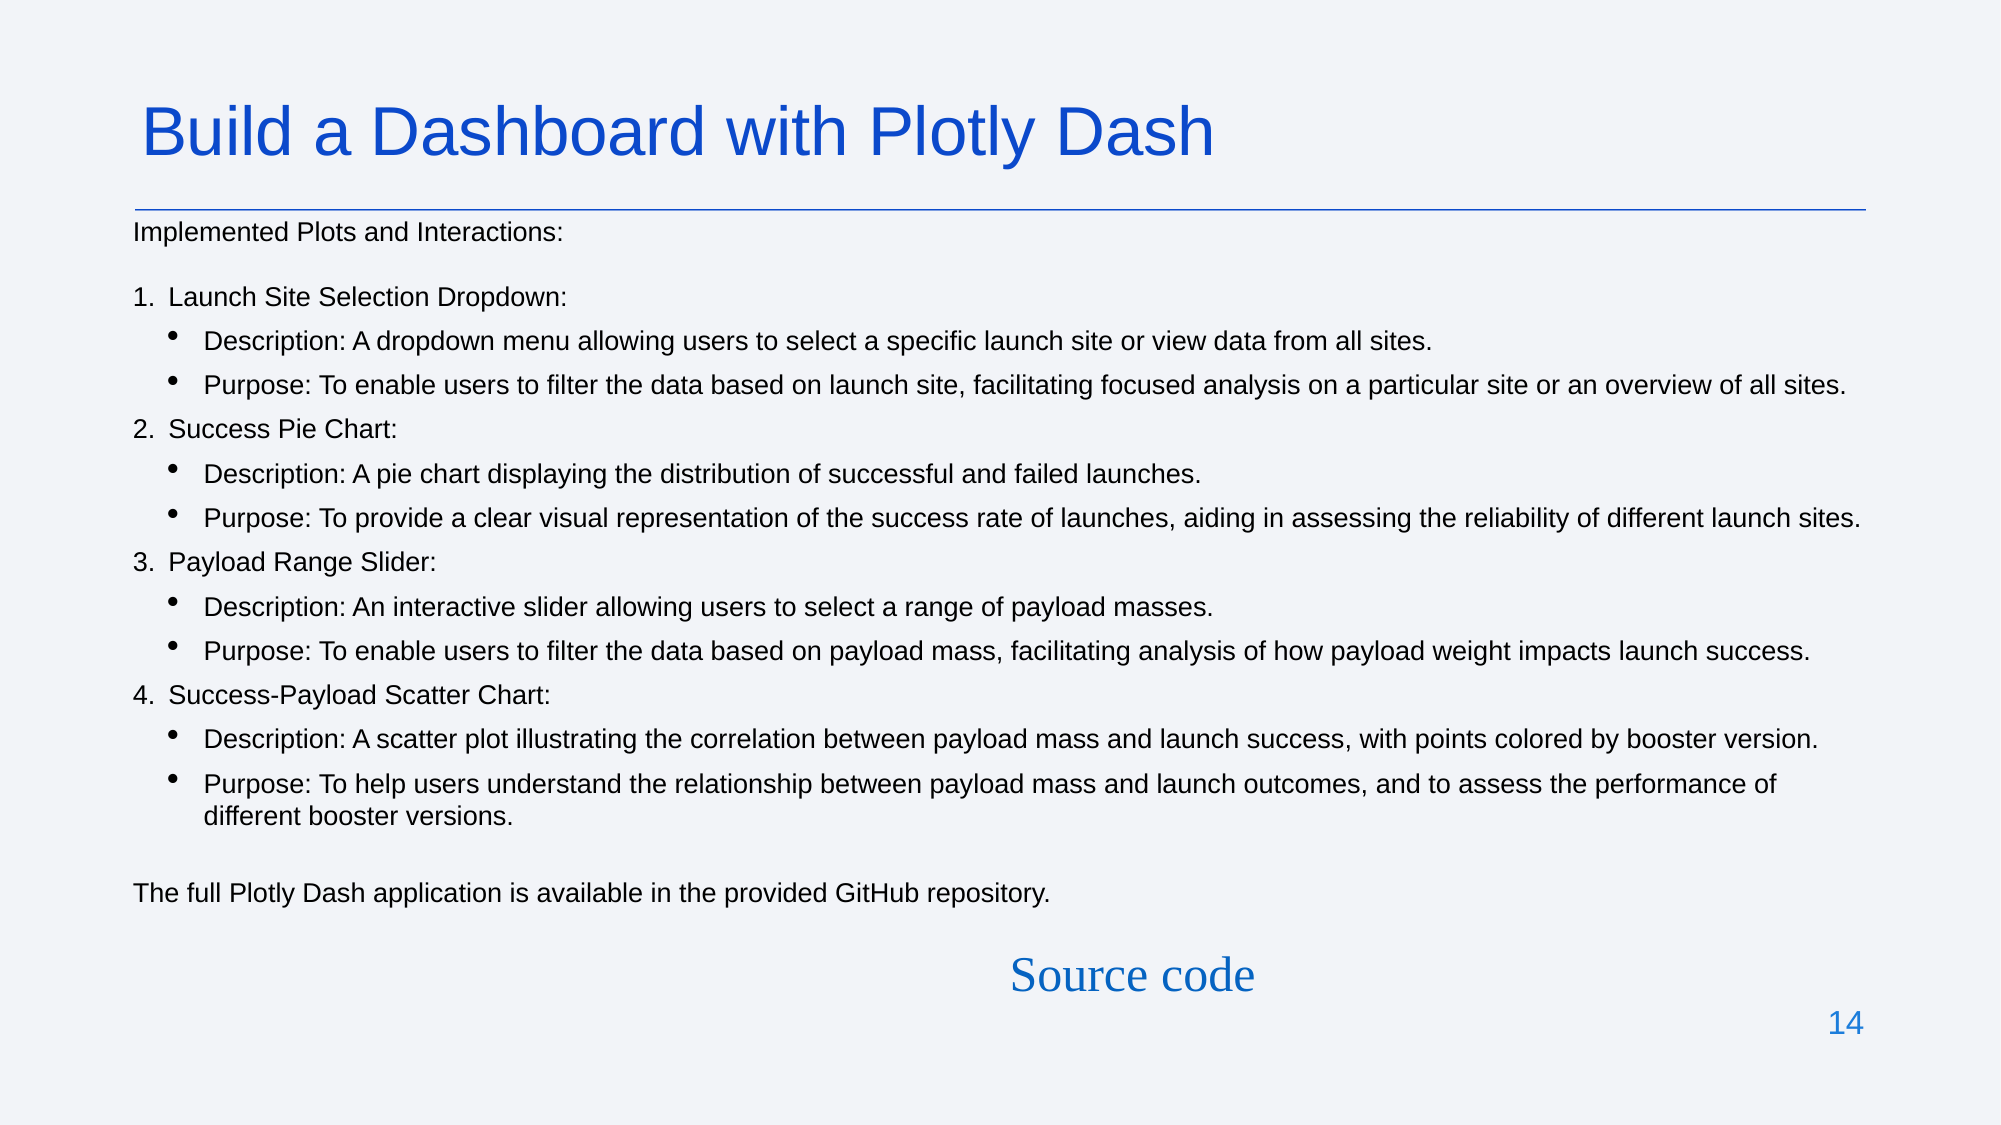

Build a Dashboard with Plotly Dash
Implemented Plots and Interactions:

Launch Site Selection Dropdown:
Description: A dropdown menu allowing users to select a specific launch site or view data from all sites.
Purpose: To enable users to filter the data based on launch site, facilitating focused analysis on a particular site or an overview of all sites.
Success Pie Chart:
Description: A pie chart displaying the distribution of successful and failed launches.
Purpose: To provide a clear visual representation of the success rate of launches, aiding in assessing the reliability of different launch sites.
Payload Range Slider:
Description: An interactive slider allowing users to select a range of payload masses.
Purpose: To enable users to filter the data based on payload mass, facilitating analysis of how payload weight impacts launch success.
Success-Payload Scatter Chart:
Description: A scatter plot illustrating the correlation between payload mass and launch success, with points colored by booster version.
Purpose: To help users understand the relationship between payload mass and launch outcomes, and to assess the performance of different booster versions.

The full Plotly Dash application is available in the provided GitHub repository.

Source code
14